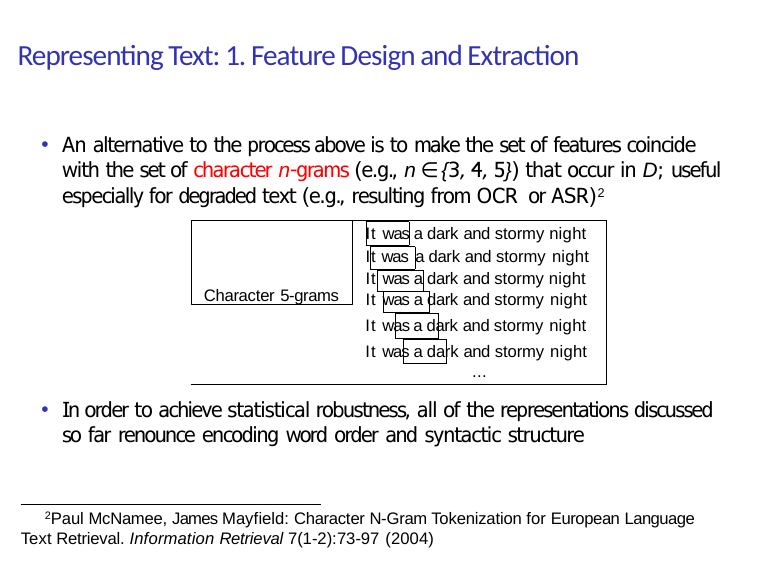

# Representing Text: 1. Feature Design and Extraction
An alternative to the process above is to make the set of features coincide  with the set of character n-grams (e.g., n ∈ {3, 4, 5}) that occur in D; useful  especially for degraded text (e.g., resulting from OCR or ASR)2
It was a dark and stormy night  a dark and stormy night

Character 5-grams
It was

It was a dark and stormy night  It was a dark and stormy night

It was a dark and stormy night
It was a dark and stormy night

...

In order to achieve statistical robustness, all of the representations discussed  so far renounce encoding word order and syntactic structure

2Paul McNamee, James Mayfield: Character N-Gram Tokenization for European Language  Text Retrieval. Information Retrieval 7(1-2):73-97 (2004)